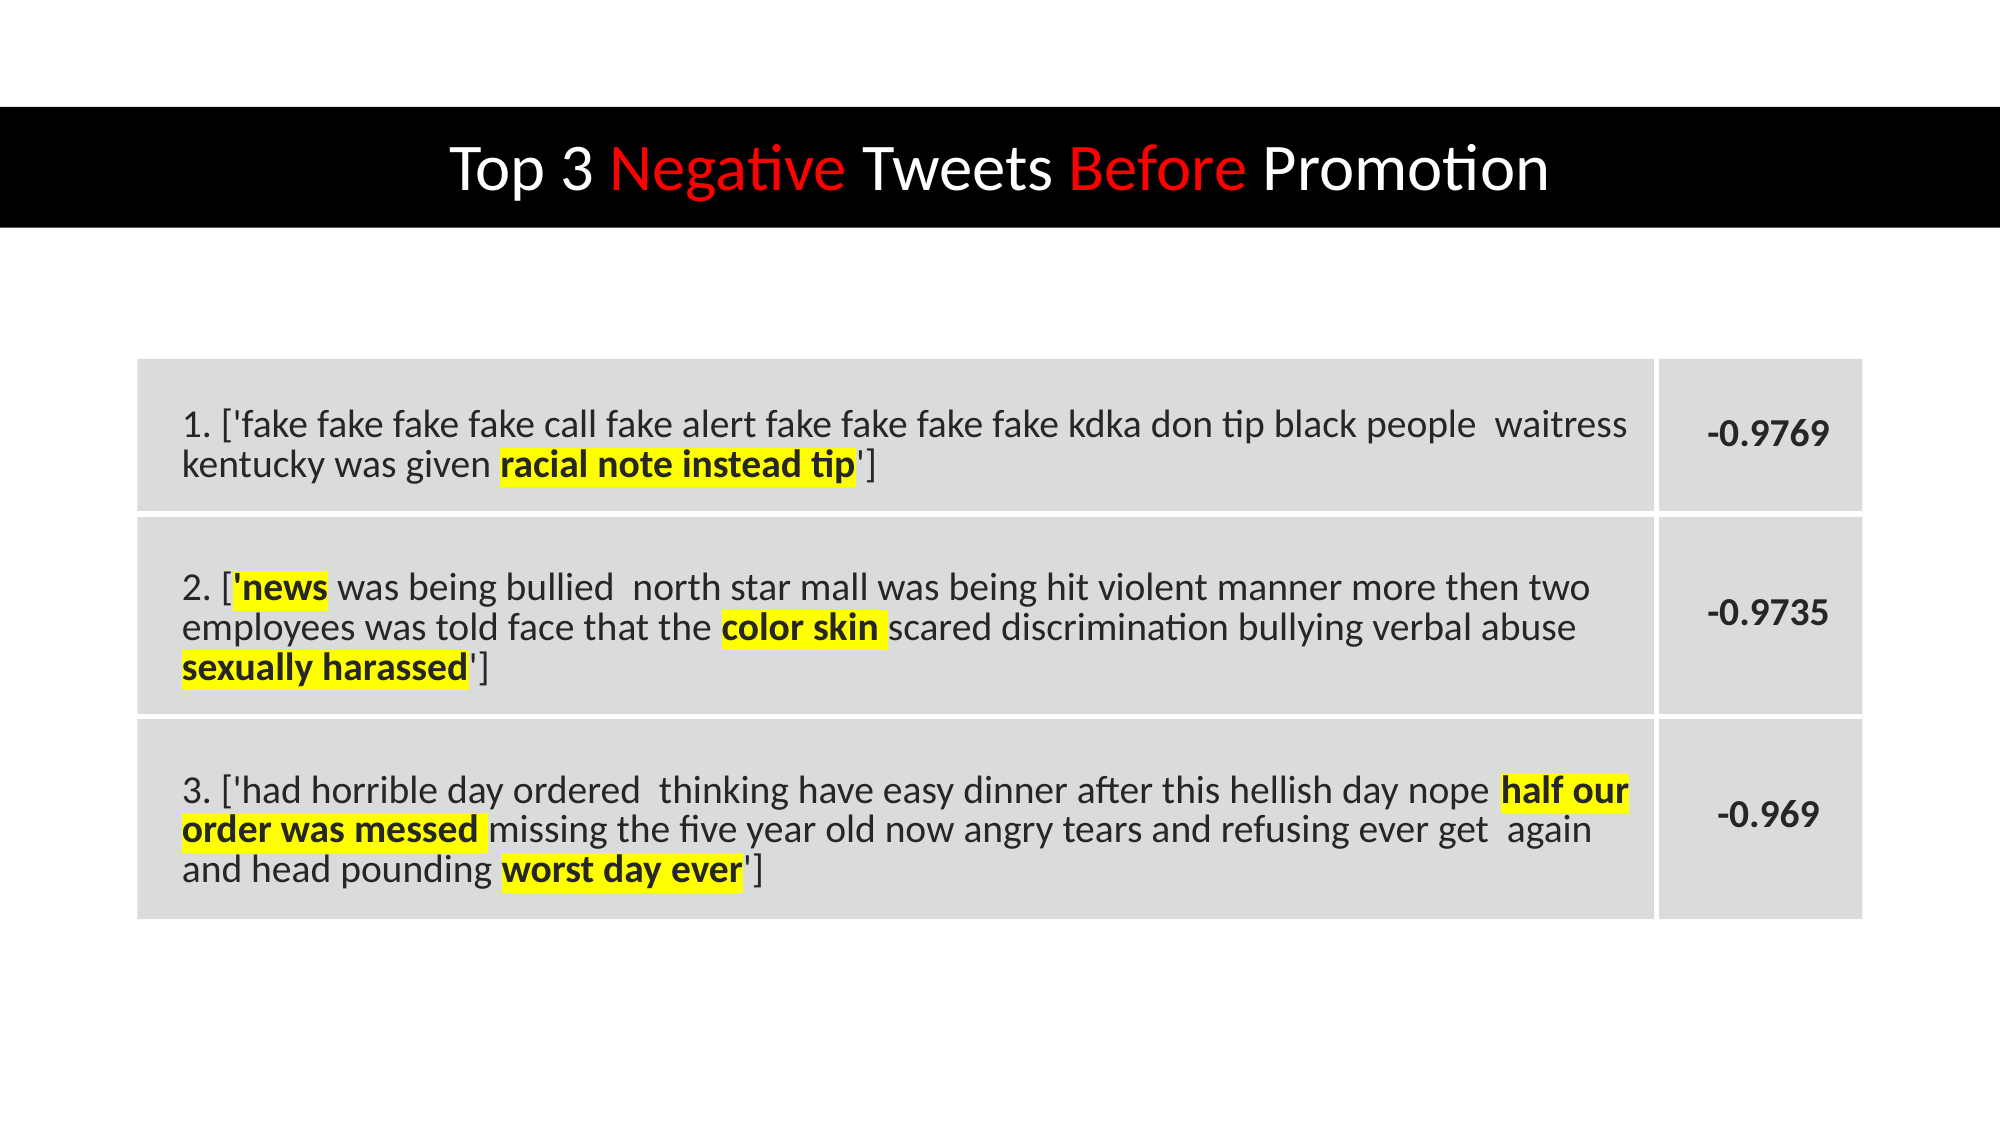

# Top 3 Negative Tweets Before Promotion
| 1. ['fake fake fake fake call fake alert fake fake fake fake kdka don tip black people waitress kentucky was given racial note instead tip'] | -0.9769 |
| --- | --- |
| 2. ['news was being bullied north star mall was being hit violent manner more then two employees was told face that the color skin scared discrimination bullying verbal abuse sexually harassed'] | -0.9735 |
| 3. ['had horrible day ordered thinking have easy dinner after this hellish day nope half our order was messed missing the five year old now angry tears and refusing ever get again and head pounding worst day ever'] | -0.969 |